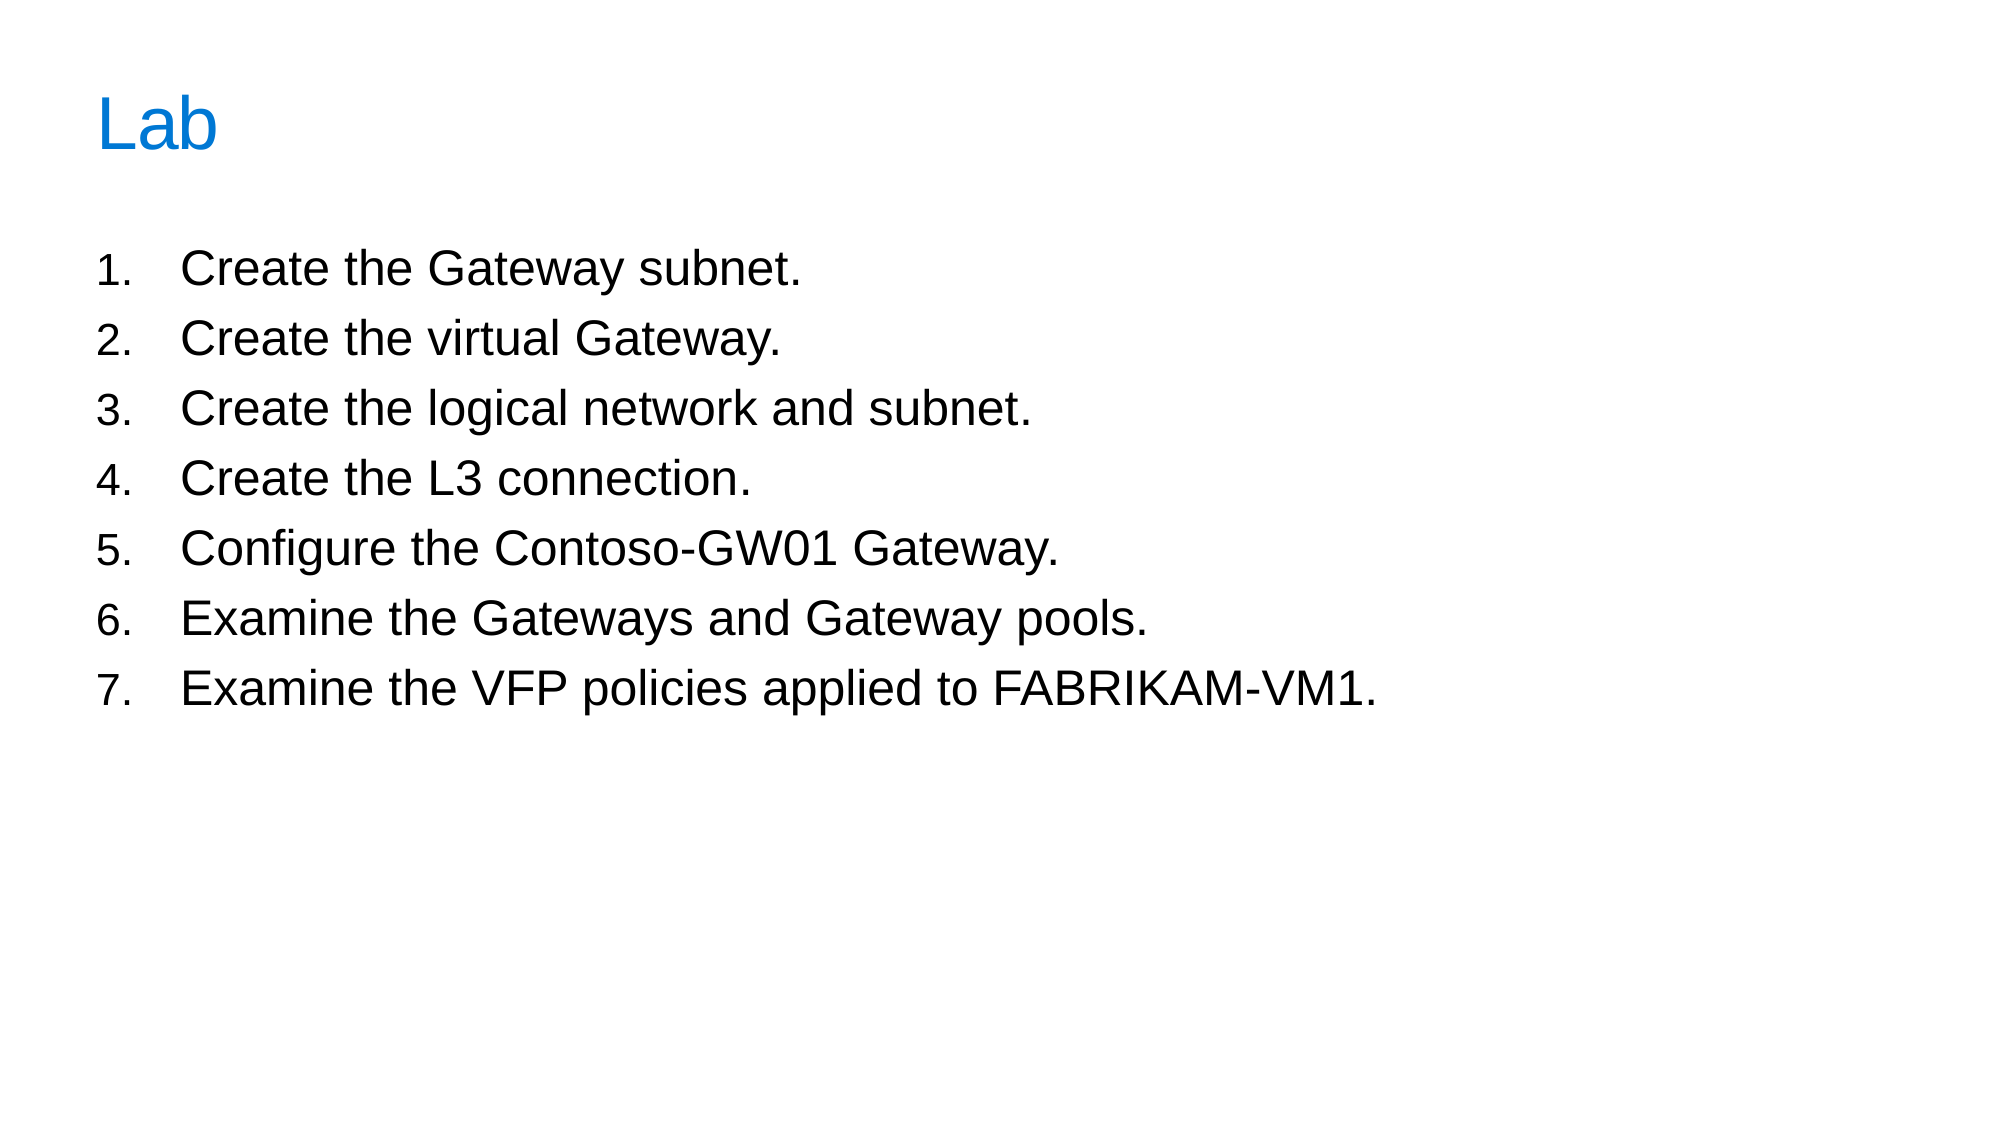

# Lab
Create the Gateway subnet​.
Create the virtual Gateway​.
Create the logical network and subnet​.
Create the L3 connection​.
Configure the Contoso-GW01 Gateway​.
Examine the Gateways and Gateway pools.
Examine the VFP policies applied to FABRIKAM-VM1.